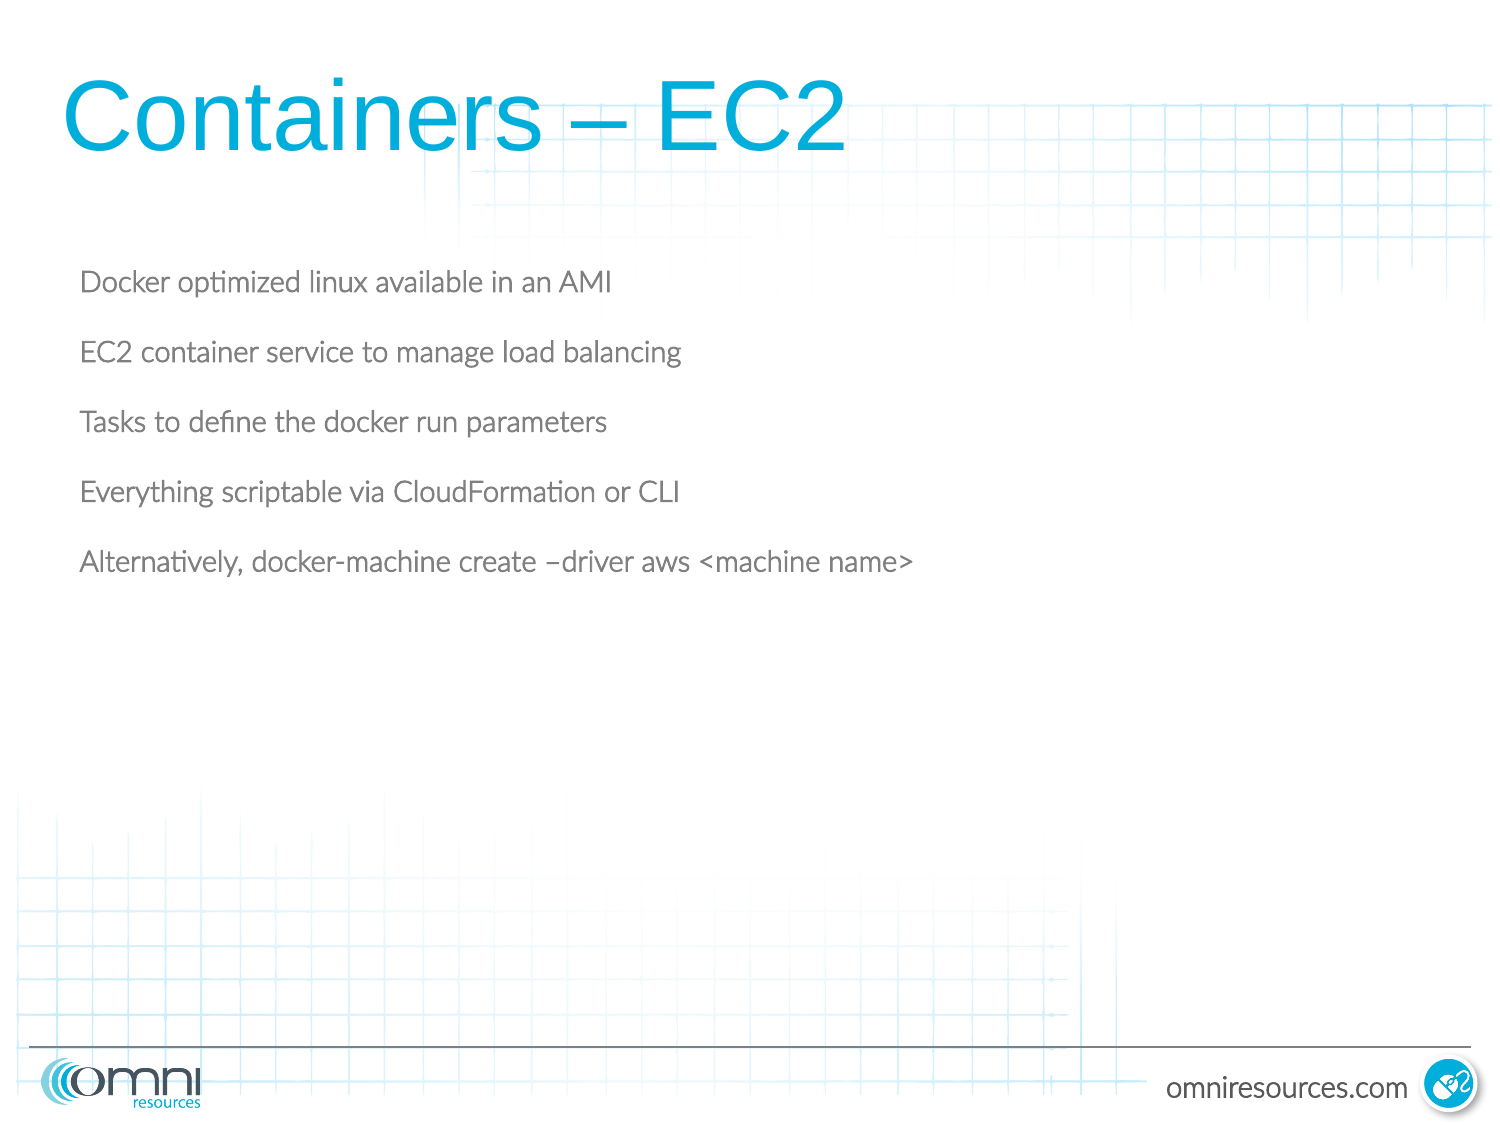

Containers – EC2
Docker optimized linux available in an AMI

EC2 container service to manage load balancing

Tasks to define the docker run parameters

Everything scriptable via CloudFormation or CLI

Alternatively, docker-machine create –driver aws <machine name>